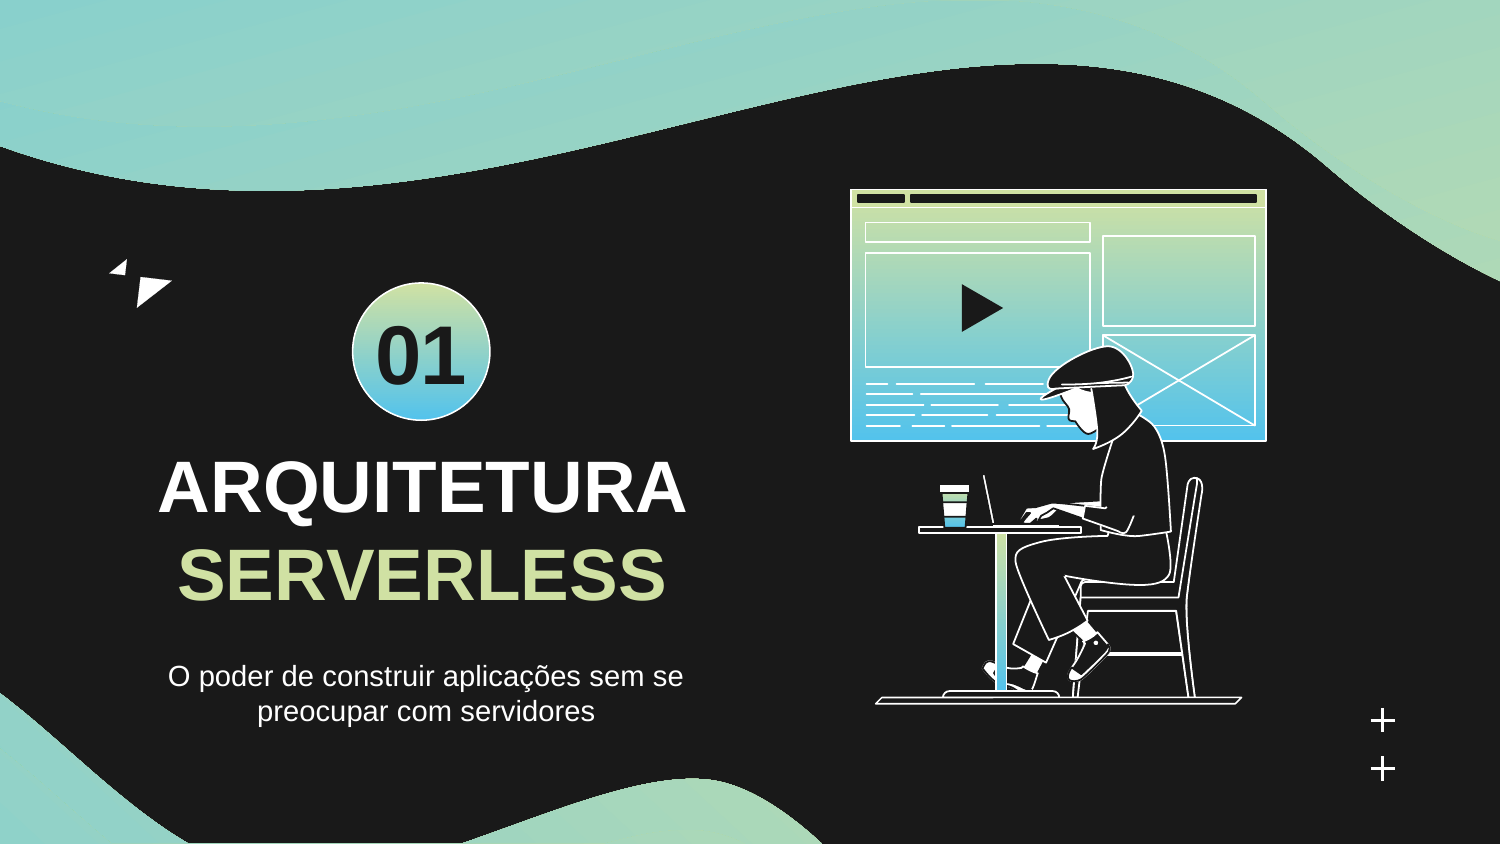

01
# ARQUITETURA SERVERLESS
O poder de construir aplicações sem se preocupar com servidores